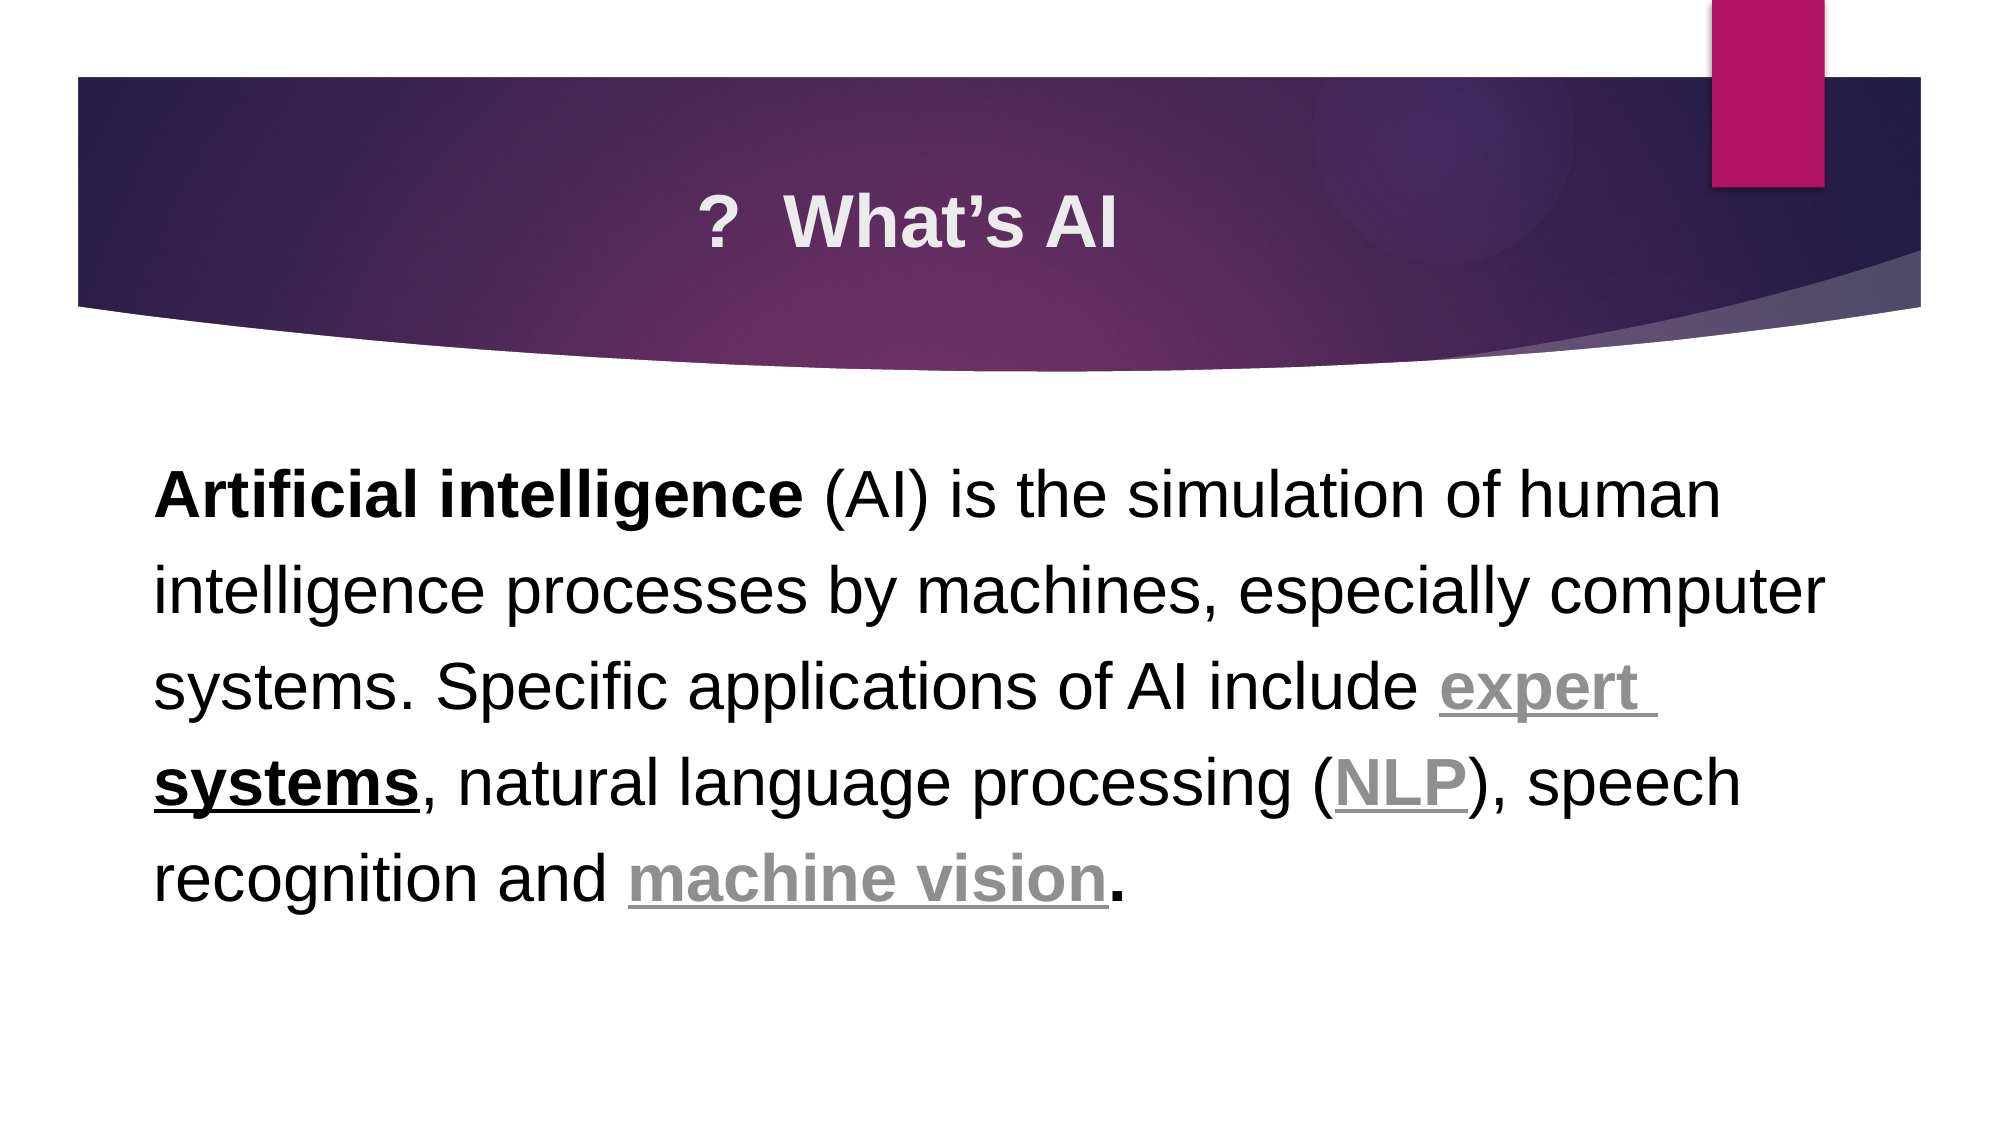

# What’s AI  ?
Artificial intelligence (AI) is the simulation of human intelligence processes by machines, especially computer systems. Specific applications of AI include expert systems, natural language processing (NLP), speech recognition and machine vision.